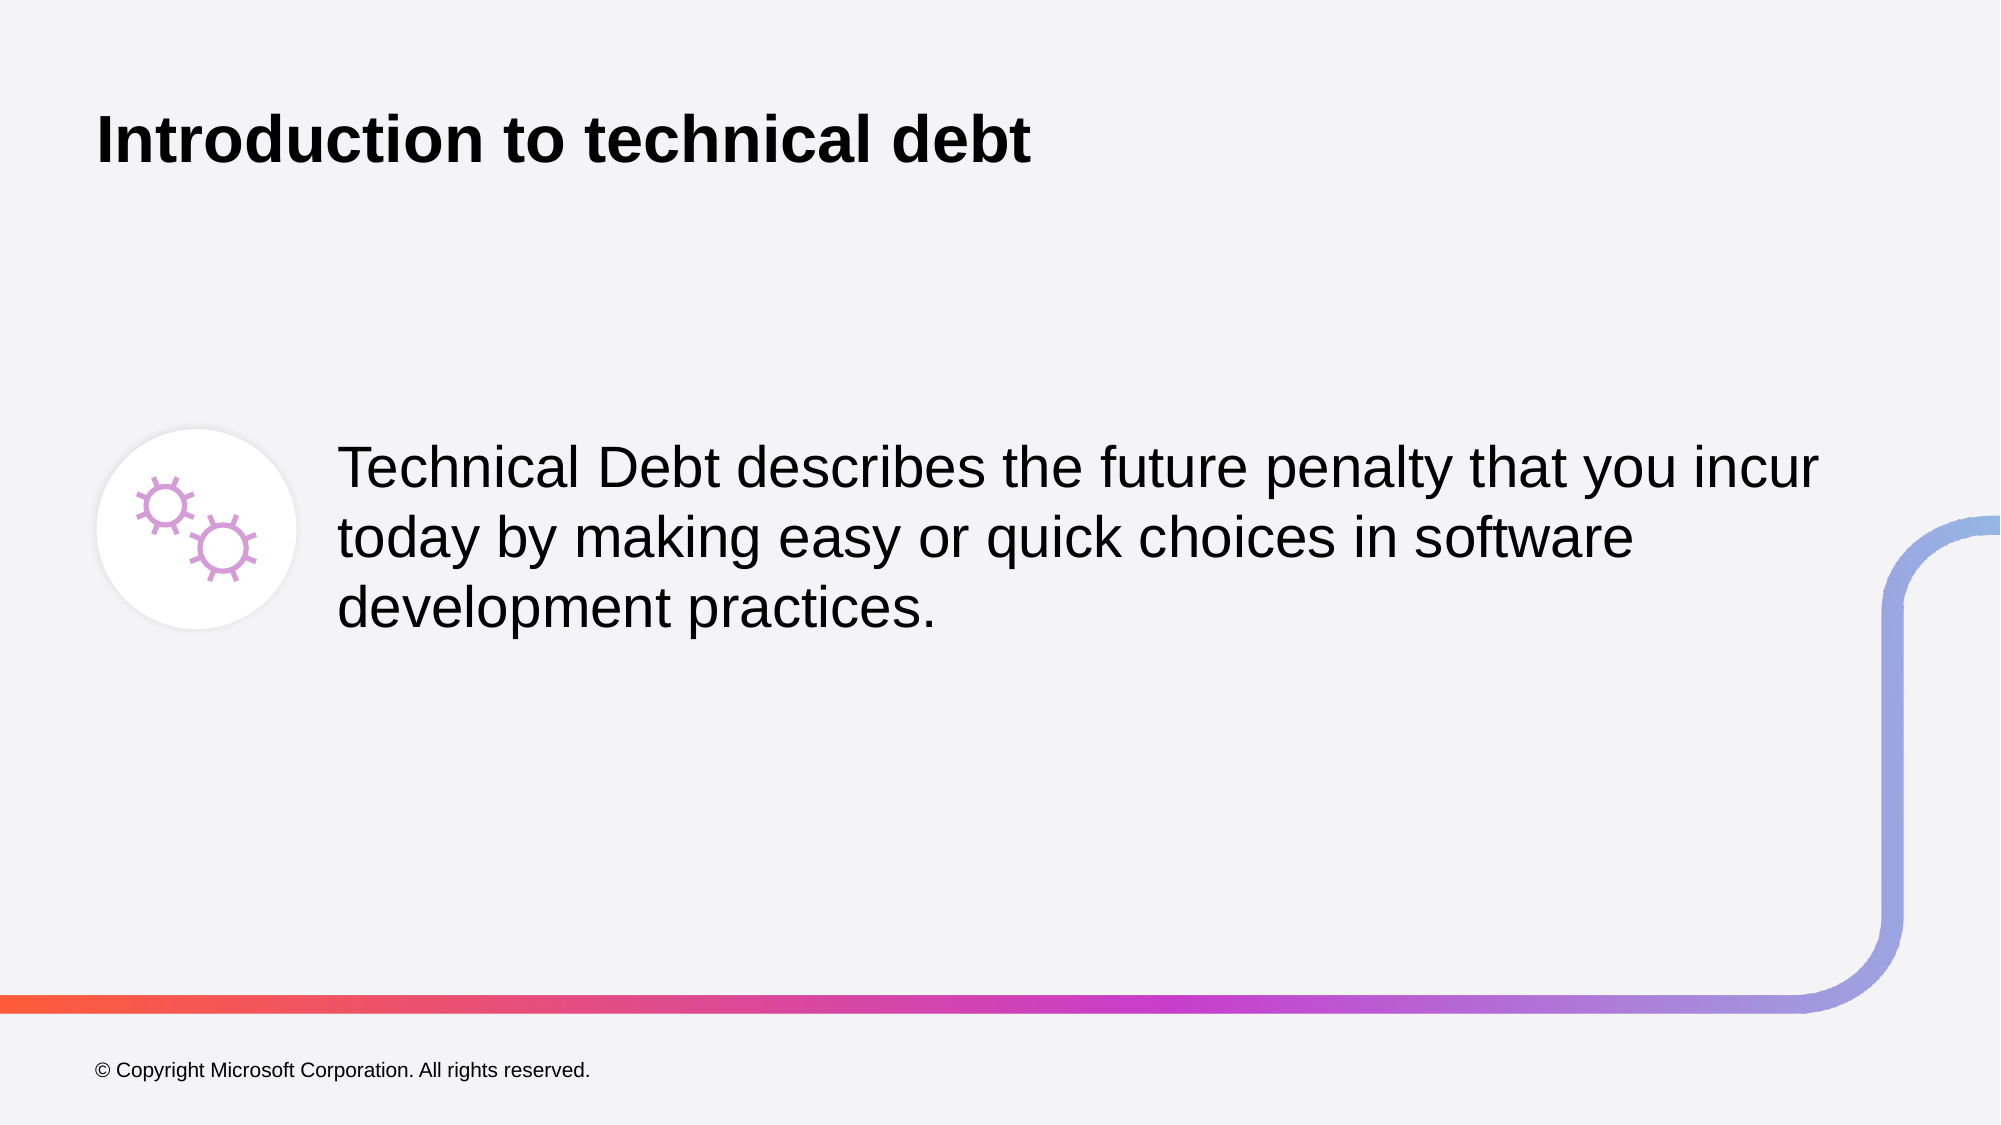

# Introduction to technical debt

Technical Debt describes the future penalty that you incur today by making easy or quick choices in software development practices.